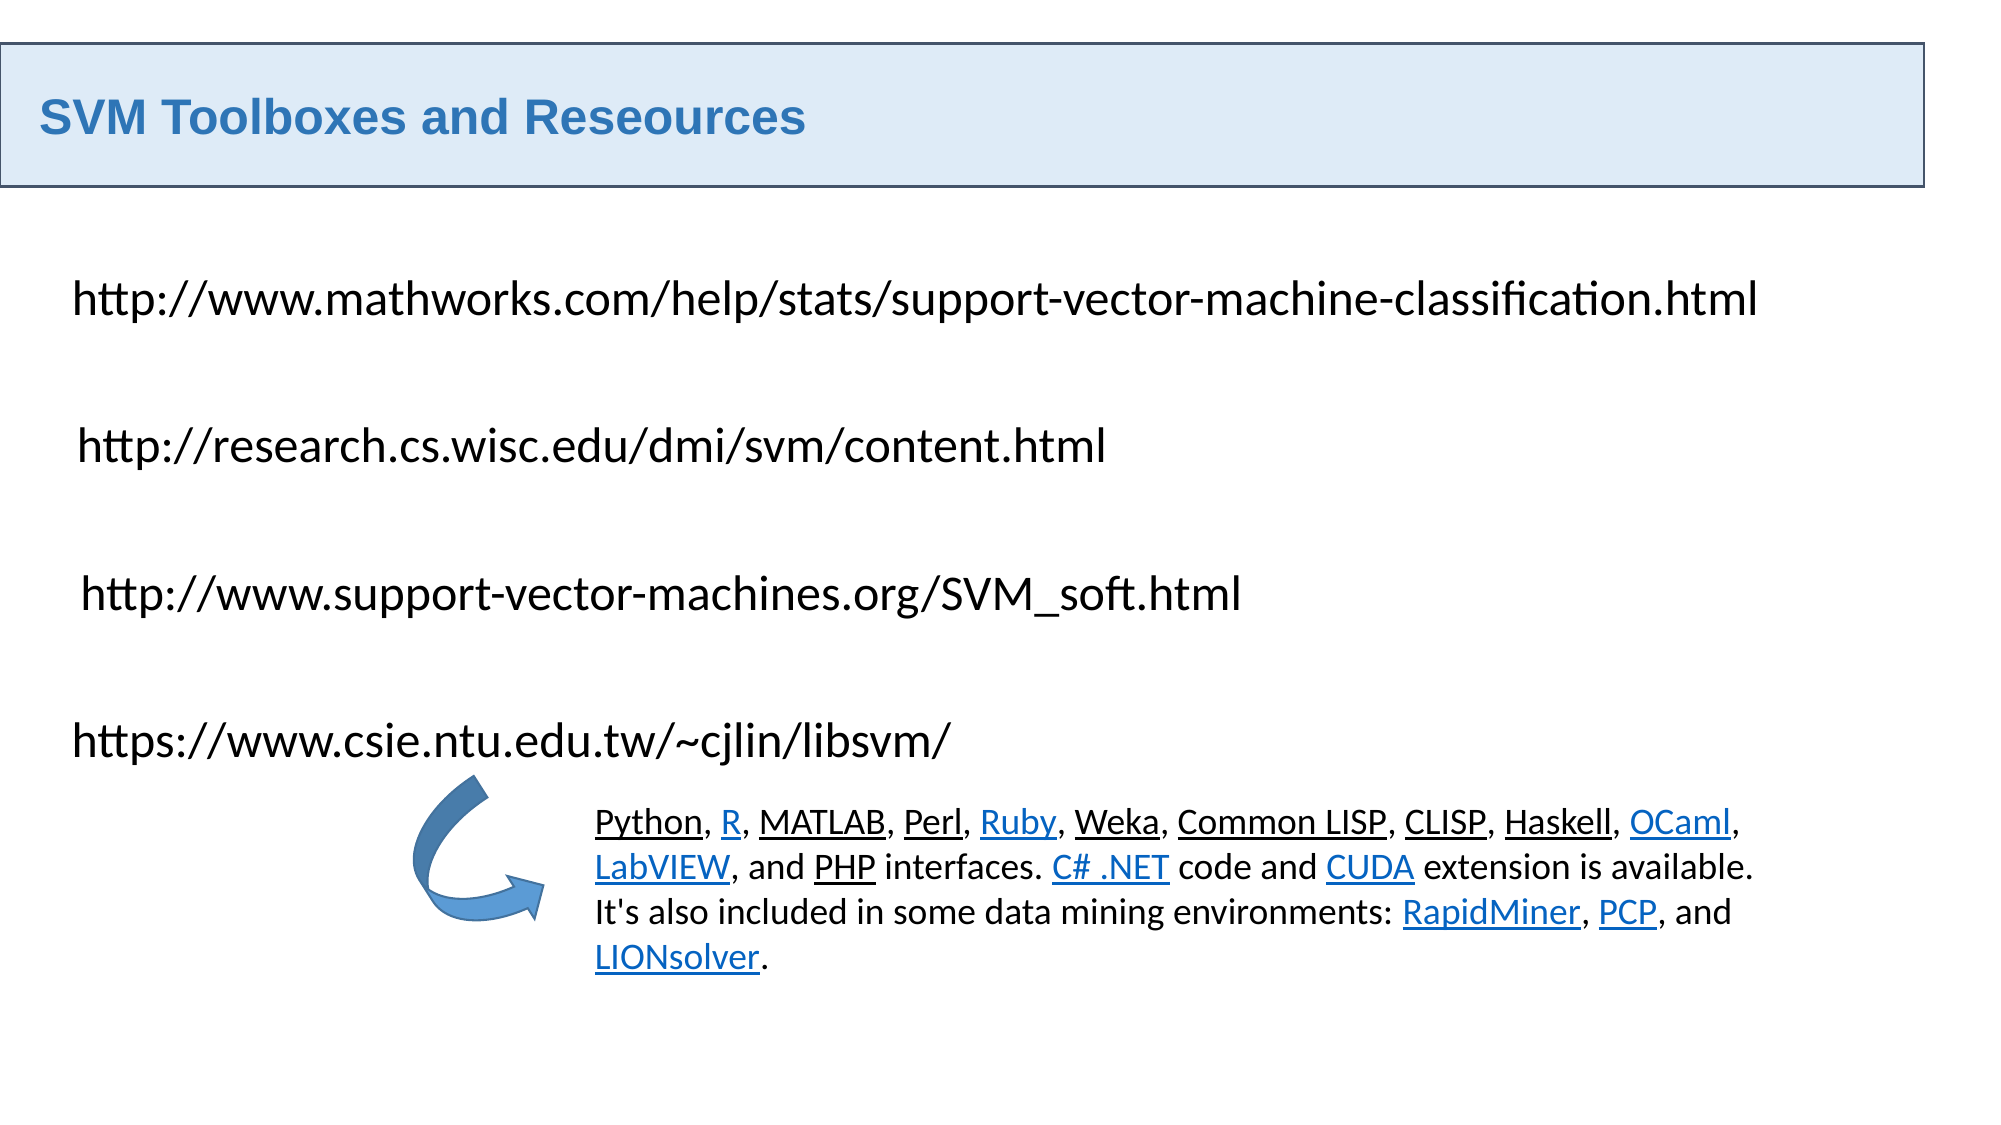

SVM Toolboxes and Reseources
http://www.mathworks.com/help/stats/support-vector-machine-classification.html
http://research.cs.wisc.edu/dmi/svm/content.html
http://www.support-vector-machines.org/SVM_soft.html
https://www.csie.ntu.edu.tw/~cjlin/libsvm/
Python, R, MATLAB, Perl, Ruby, Weka, Common LISP, CLISP, Haskell, OCaml, LabVIEW, and PHP interfaces. C# .NET code and CUDA extension is available. 
It's also included in some data mining environments: RapidMiner, PCP, and LIONsolver.